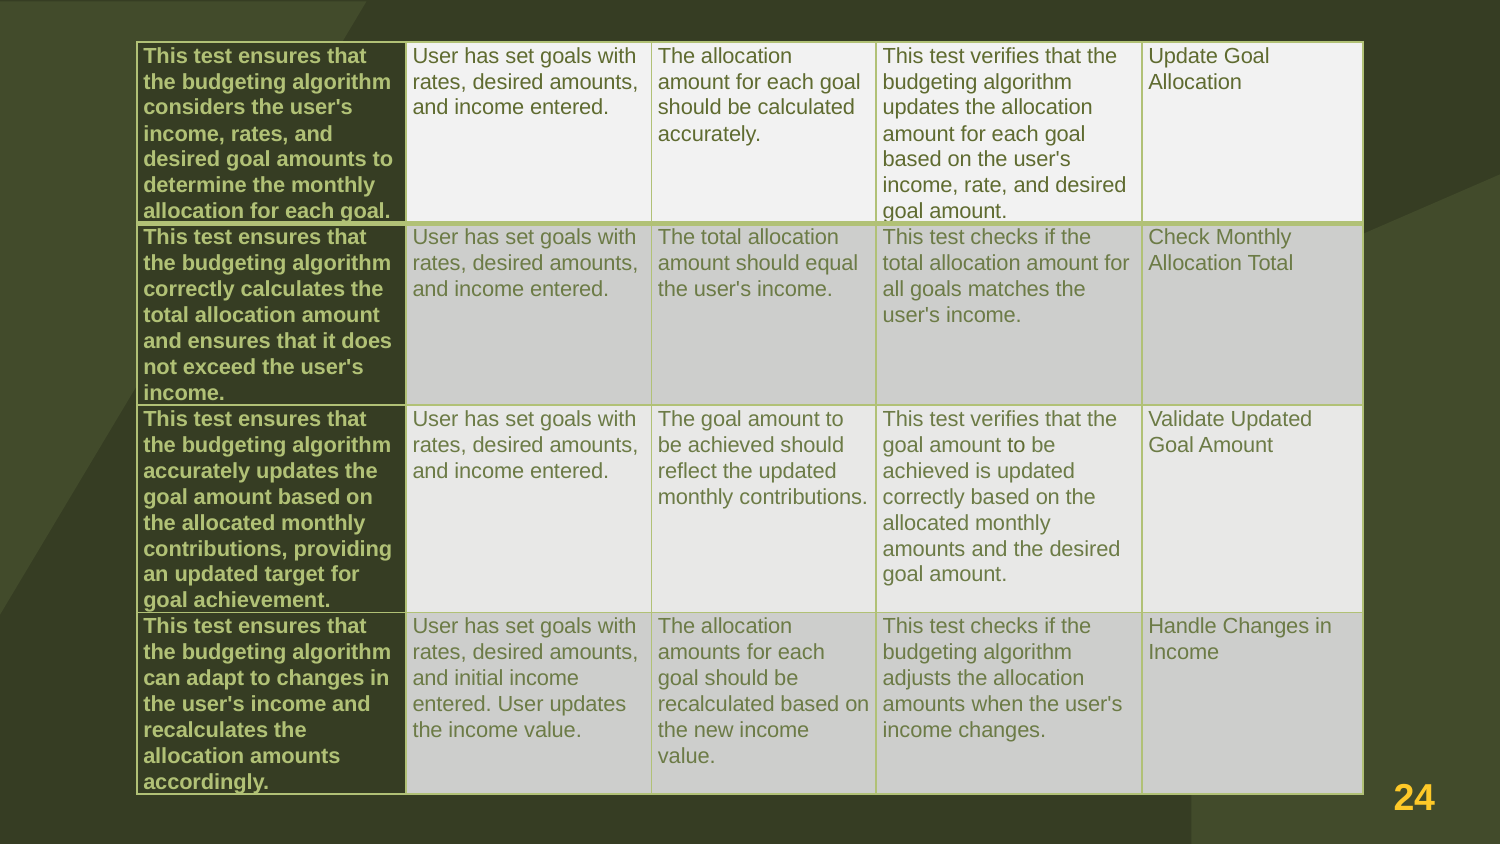

| This test ensures that the budgeting algorithm considers the user's income, rates, and desired goal amounts to determine the monthly allocation for each goal. | User has set goals with rates, desired amounts, and income entered. | The allocation amount for each goal should be calculated accurately. | This test verifies that the budgeting algorithm updates the allocation amount for each goal based on the user's income, rate, and desired goal amount. | Update Goal Allocation |
| --- | --- | --- | --- | --- |
| This test ensures that the budgeting algorithm correctly calculates the total allocation amount and ensures that it does not exceed the user's income. | User has set goals with rates, desired amounts, and income entered. | The total allocation amount should equal the user's income. | This test checks if the total allocation amount for all goals matches the user's income. | Check Monthly Allocation Total |
| This test ensures that the budgeting algorithm accurately updates the goal amount based on the allocated monthly contributions, providing an updated target for goal achievement. | User has set goals with rates, desired amounts, and income entered. | The goal amount to be achieved should reflect the updated monthly contributions. | This test verifies that the goal amount to be achieved is updated correctly based on the allocated monthly amounts and the desired goal amount. | Validate Updated Goal Amount |
| This test ensures that the budgeting algorithm can adapt to changes in the user's income and recalculates the allocation amounts accordingly. | User has set goals with rates, desired amounts, and initial income entered. User updates the income value. | The allocation amounts for each goal should be recalculated based on the new income value. | This test checks if the budgeting algorithm adjusts the allocation amounts when the user's income changes. | Handle Changes in Income |

24